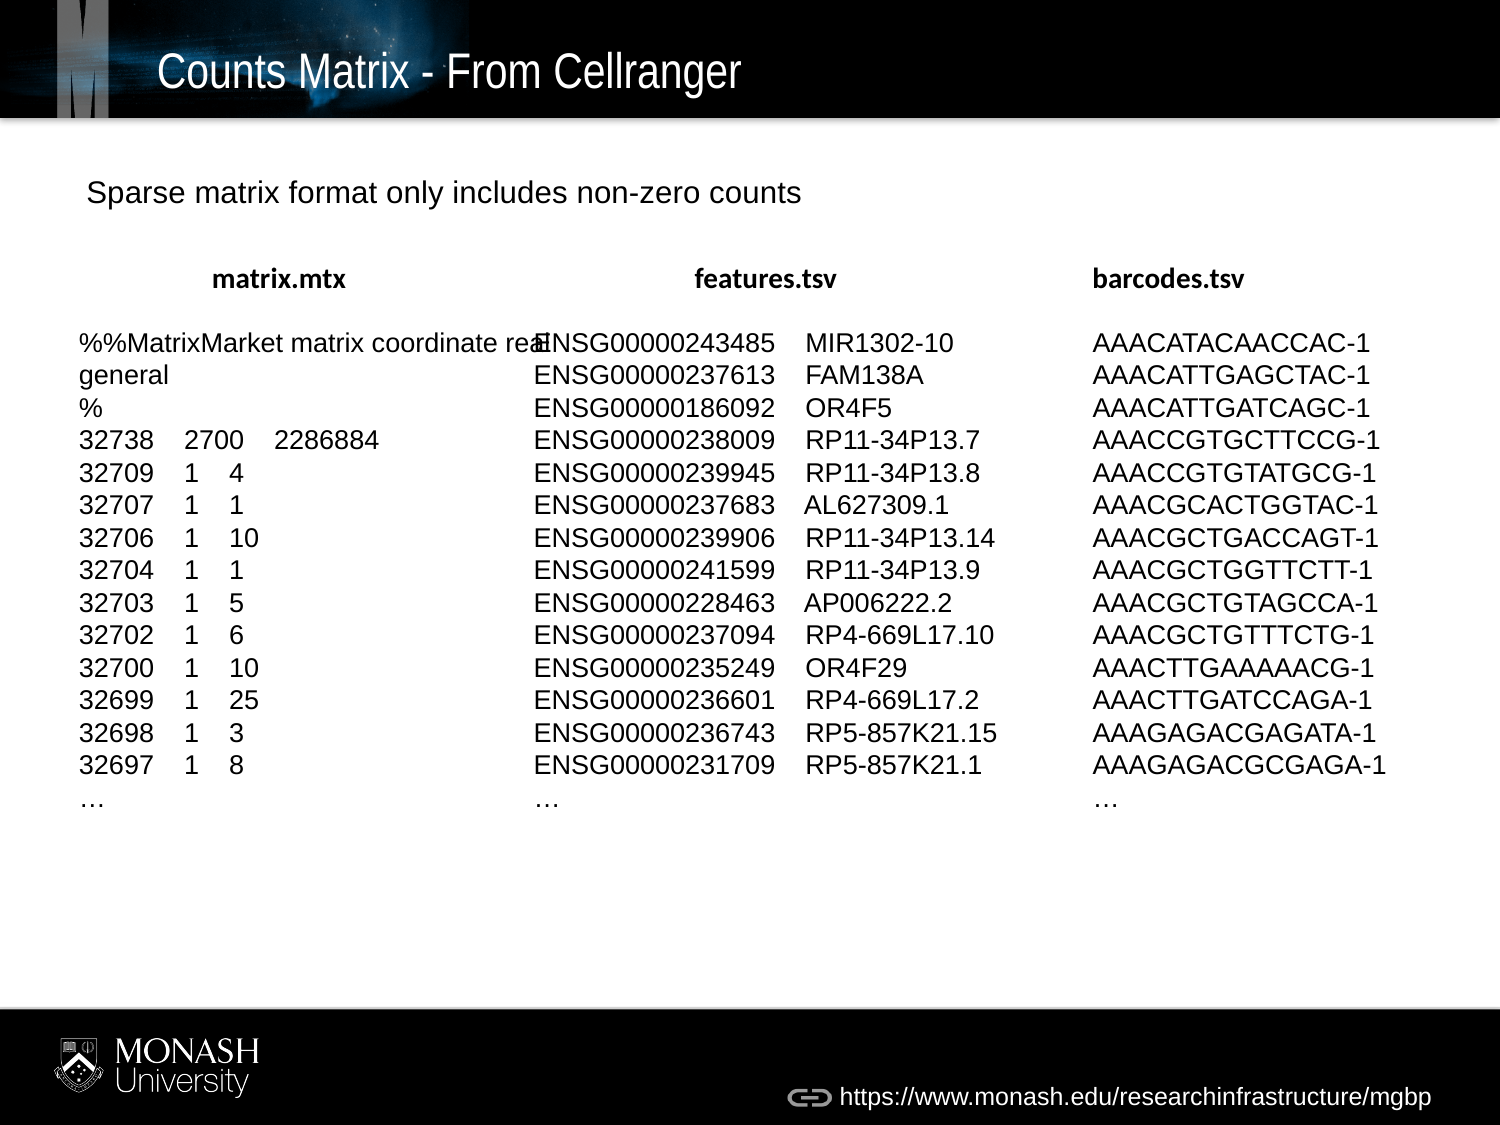

# Counts Matrix - From Cellranger

Sparse matrix format only includes non-zero counts
matrix.mtx
features.tsv
barcodes.tsv
%%MatrixMarket matrix coordinate real general
%
32738    2700    2286884
32709    1    4
32707    1    1
32706    1    10
32704    1    1
32703    1    5
32702    1    6
32700    1    10
32699    1    25
32698    1    3
32697    1    8
…
ENSG00000243485    MIR1302-10
ENSG00000237613    FAM138A
ENSG00000186092    OR4F5
ENSG00000238009    RP11-34P13.7
ENSG00000239945    RP11-34P13.8
ENSG00000237683    AL627309.1
ENSG00000239906    RP11-34P13.14
ENSG00000241599    RP11-34P13.9
ENSG00000228463    AP006222.2
ENSG00000237094    RP4-669L17.10
ENSG00000235249    OR4F29
ENSG00000236601    RP4-669L17.2
ENSG00000236743    RP5-857K21.15
ENSG00000231709    RP5-857K21.1
…
AAACATACAACCAC-1
AAACATTGAGCTAC-1
AAACATTGATCAGC-1
AAACCGTGCTTCCG-1
AAACCGTGTATGCG-1
AAACGCACTGGTAC-1
AAACGCTGACCAGT-1
AAACGCTGGTTCTT-1
AAACGCTGTAGCCA-1
AAACGCTGTTTCTG-1
AAACTTGAAAAACG-1
AAACTTGATCCAGA-1
AAAGAGACGAGATA-1
AAAGAGACGCGAGA-1
…